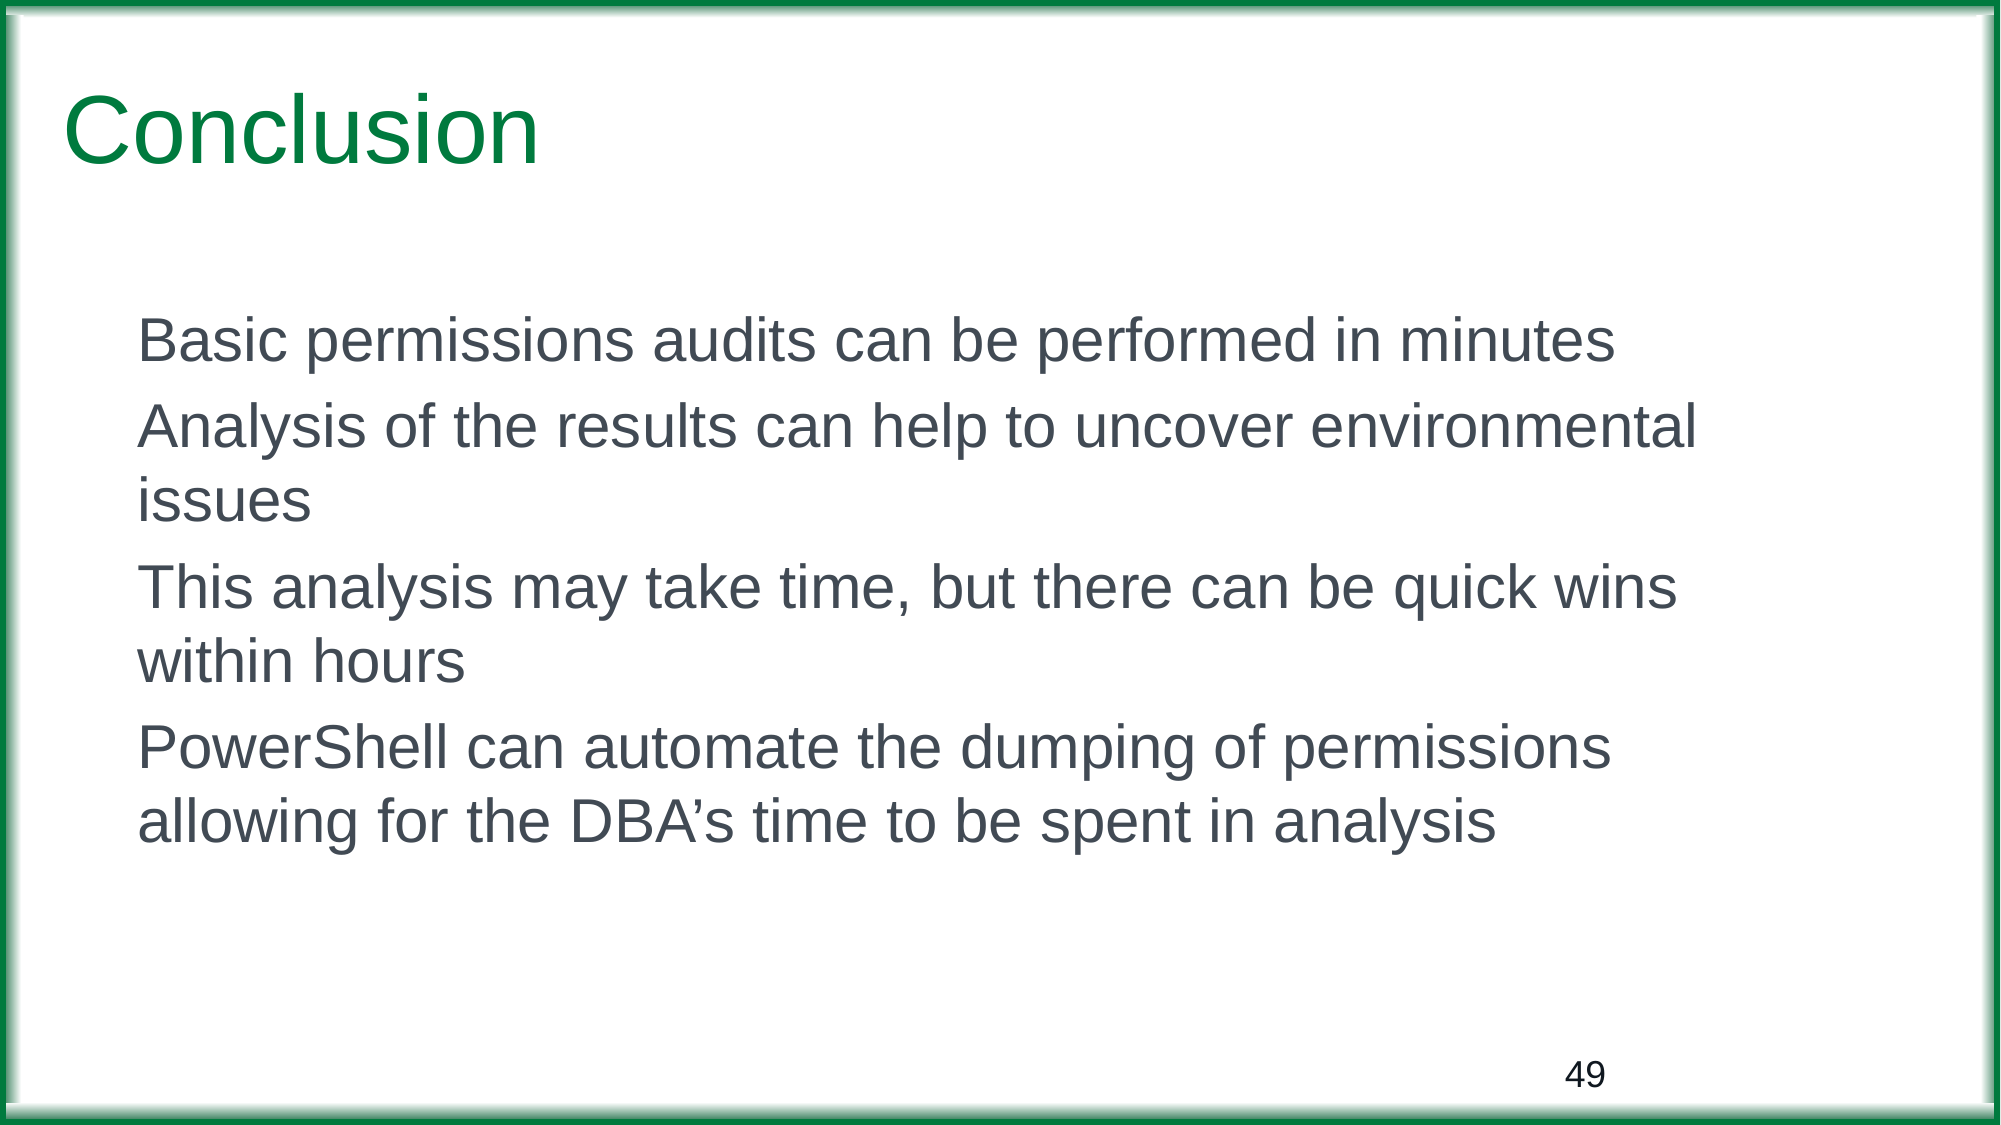

# Conclusion
Basic permissions audits can be performed in minutes
Analysis of the results can help to uncover environmental issues
This analysis may take time, but there can be quick wins within hours
PowerShell can automate the dumping of permissions allowing for the DBA’s time to be spent in analysis
49